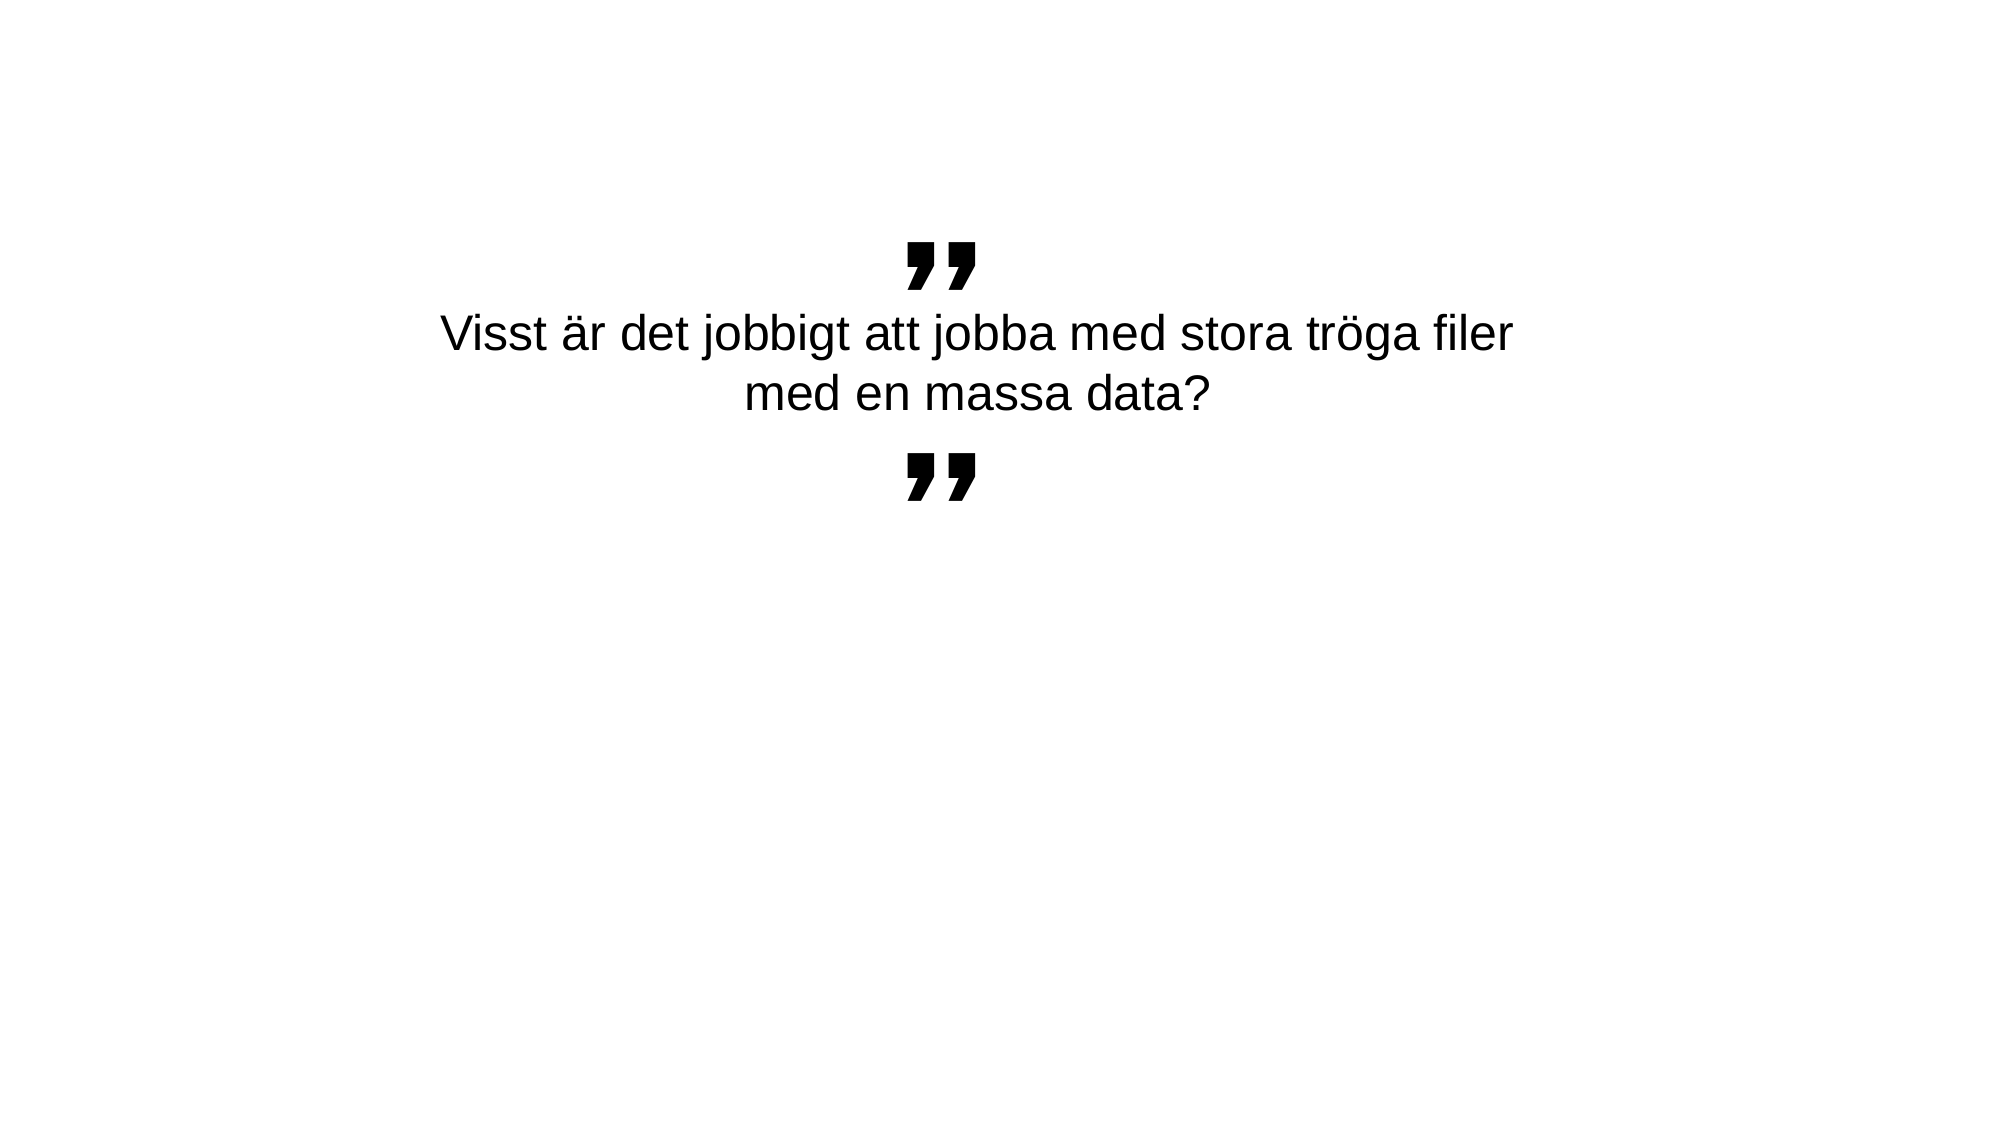

,,
Visst är det jobbigt att jobba med stora tröga filer
med en massa data?

,,